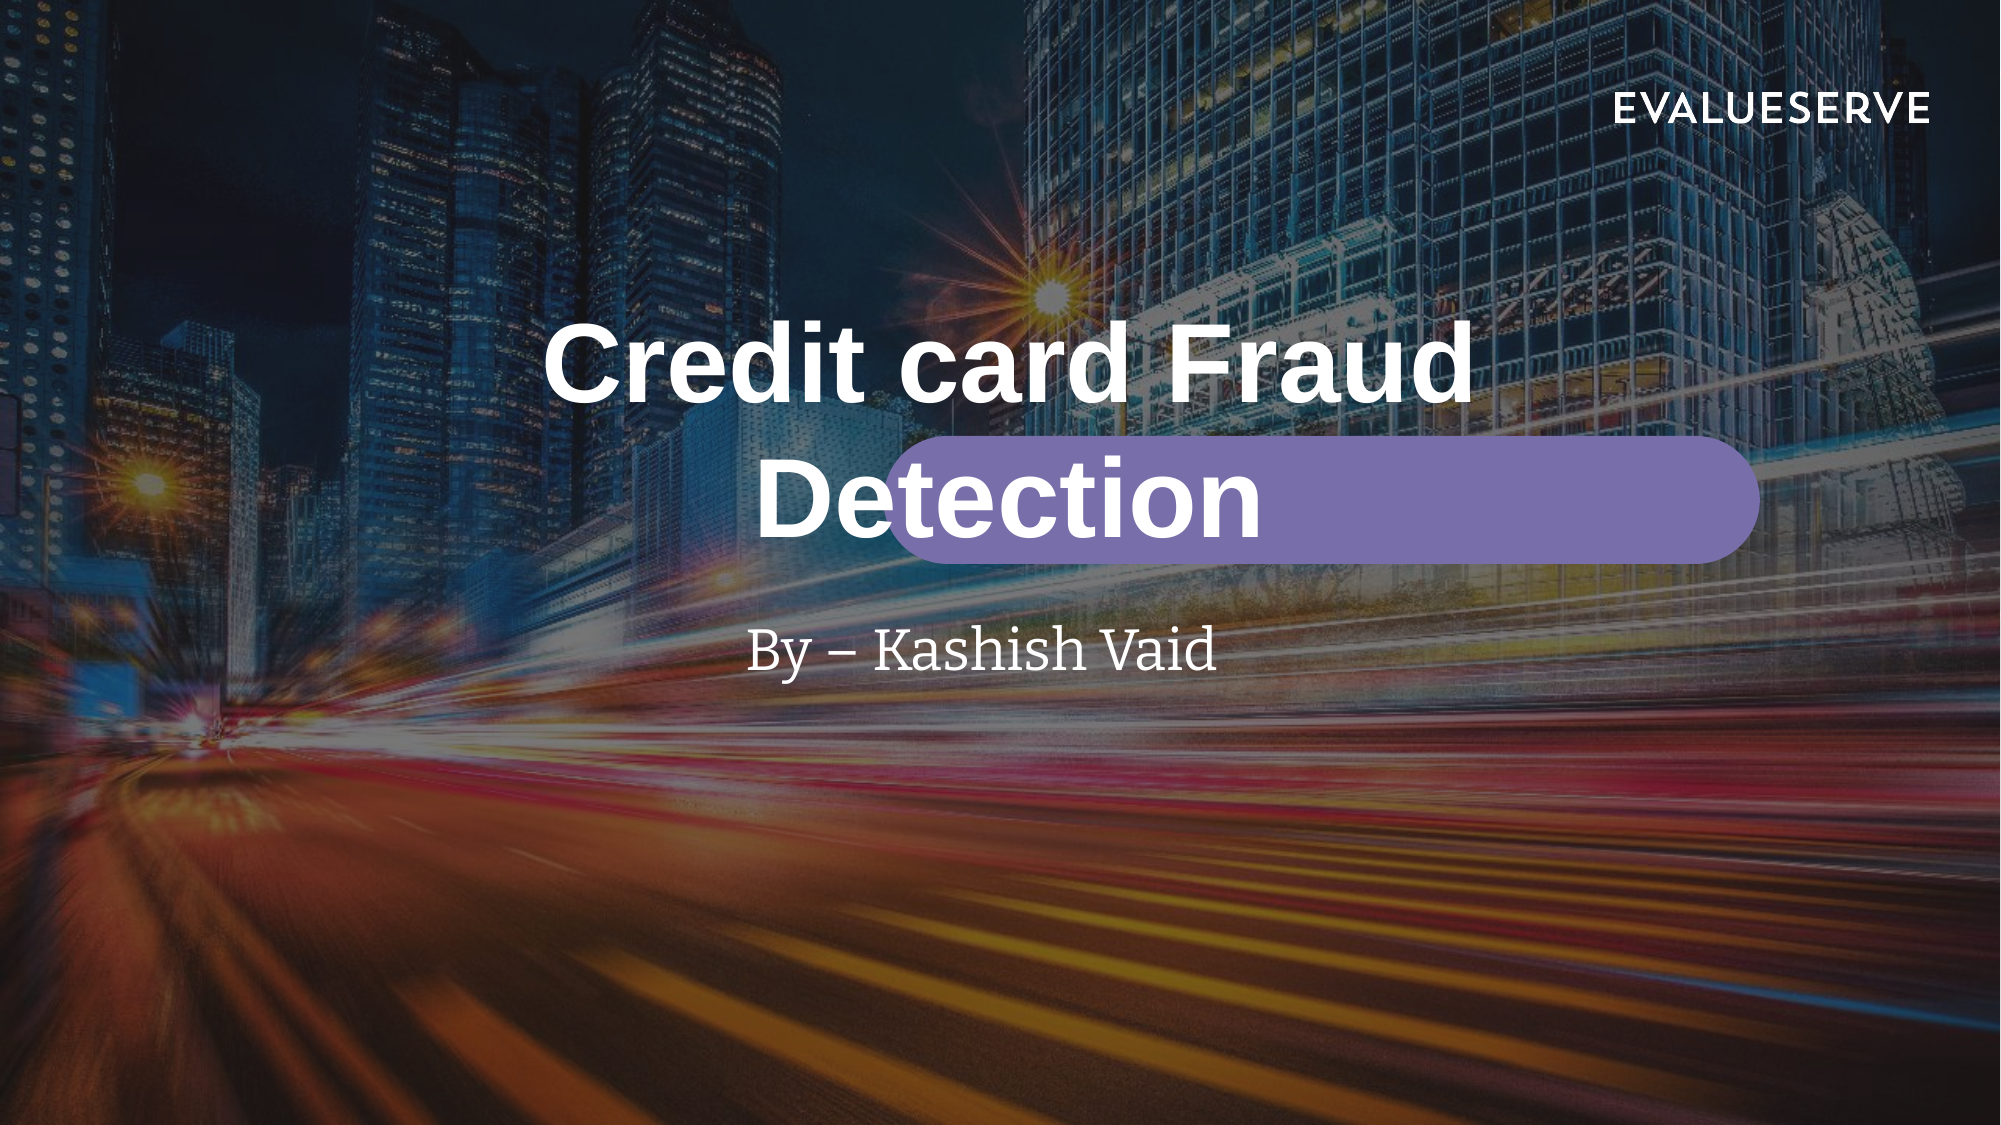

Credit card Fraud Detection

By – Kashish Vaid